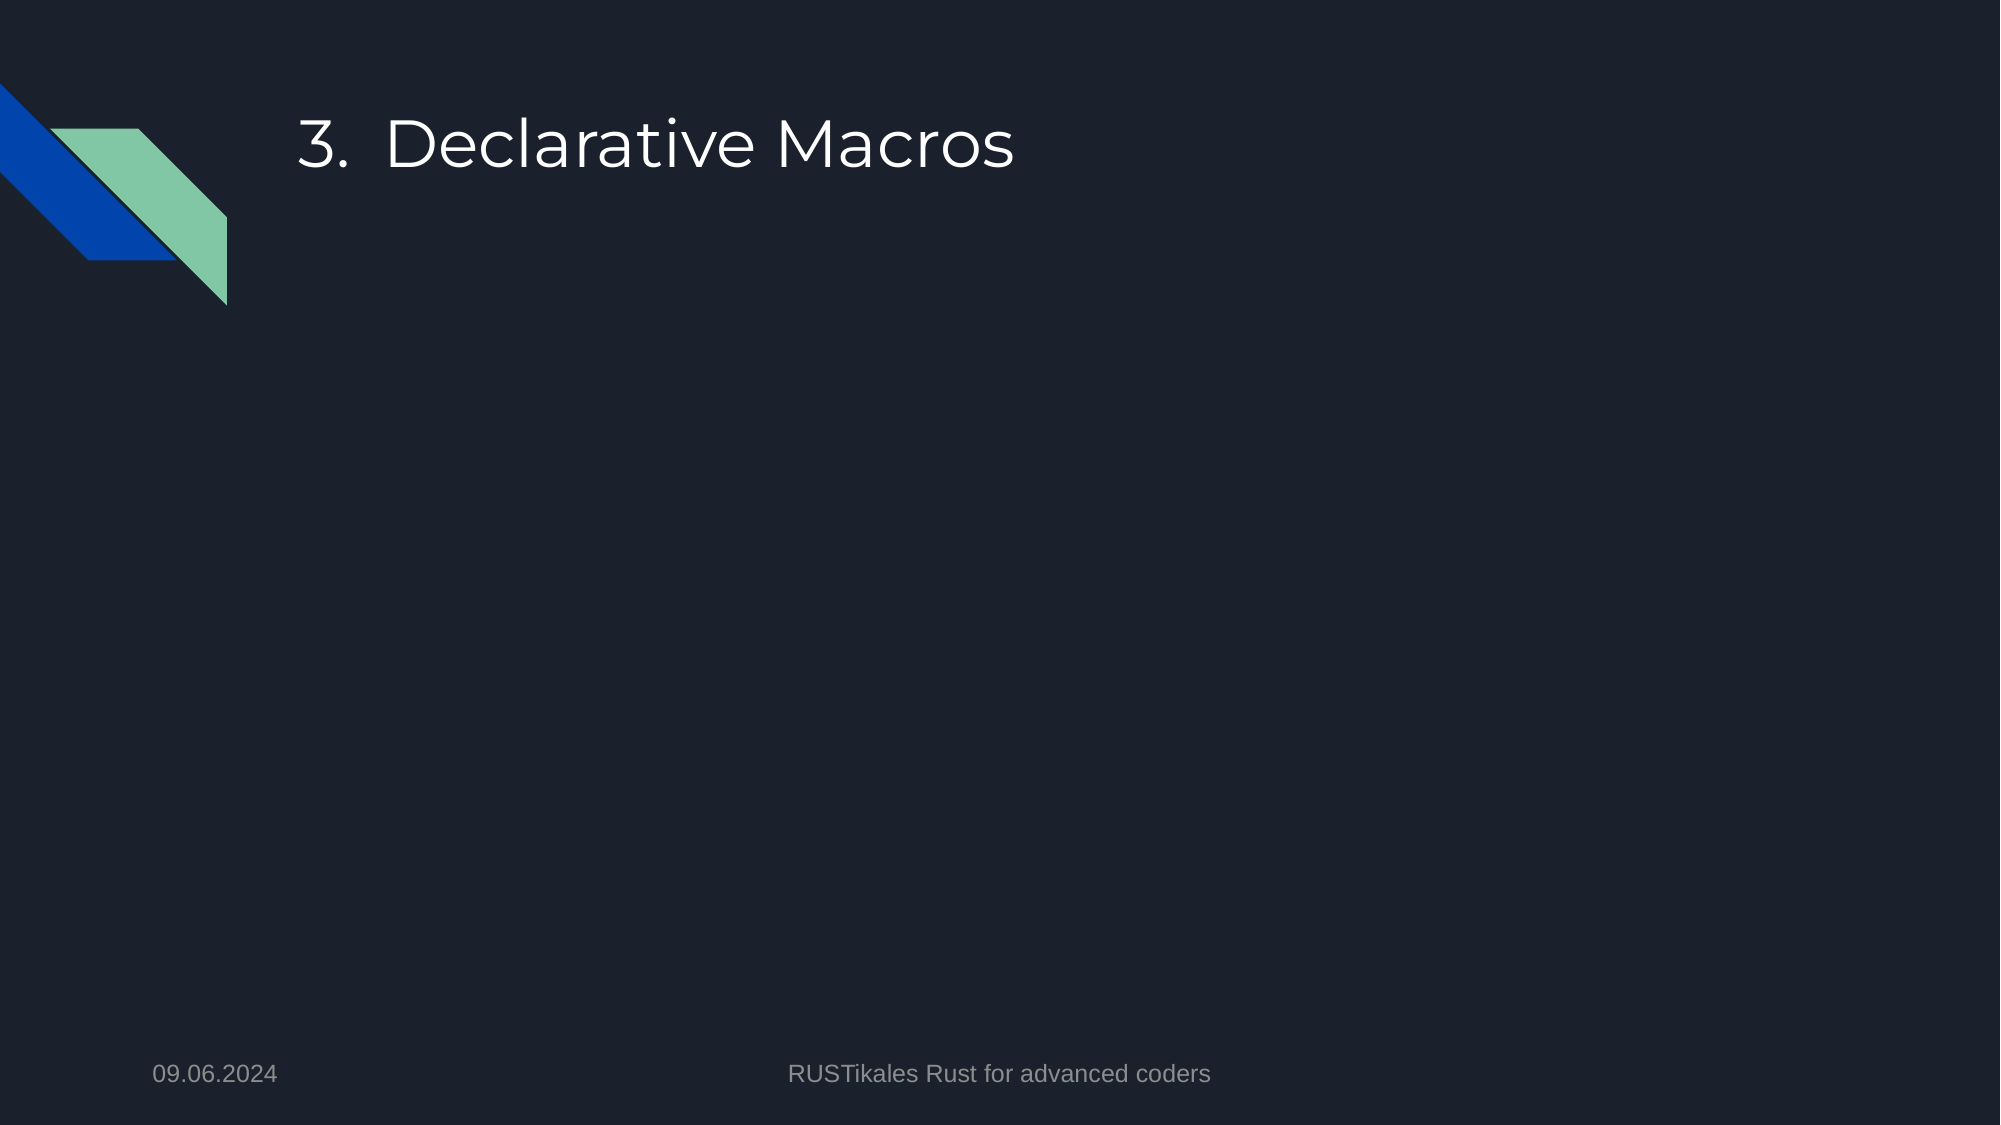

# Declarative Macros

09.06.2024
RUSTikales Rust for advanced coders